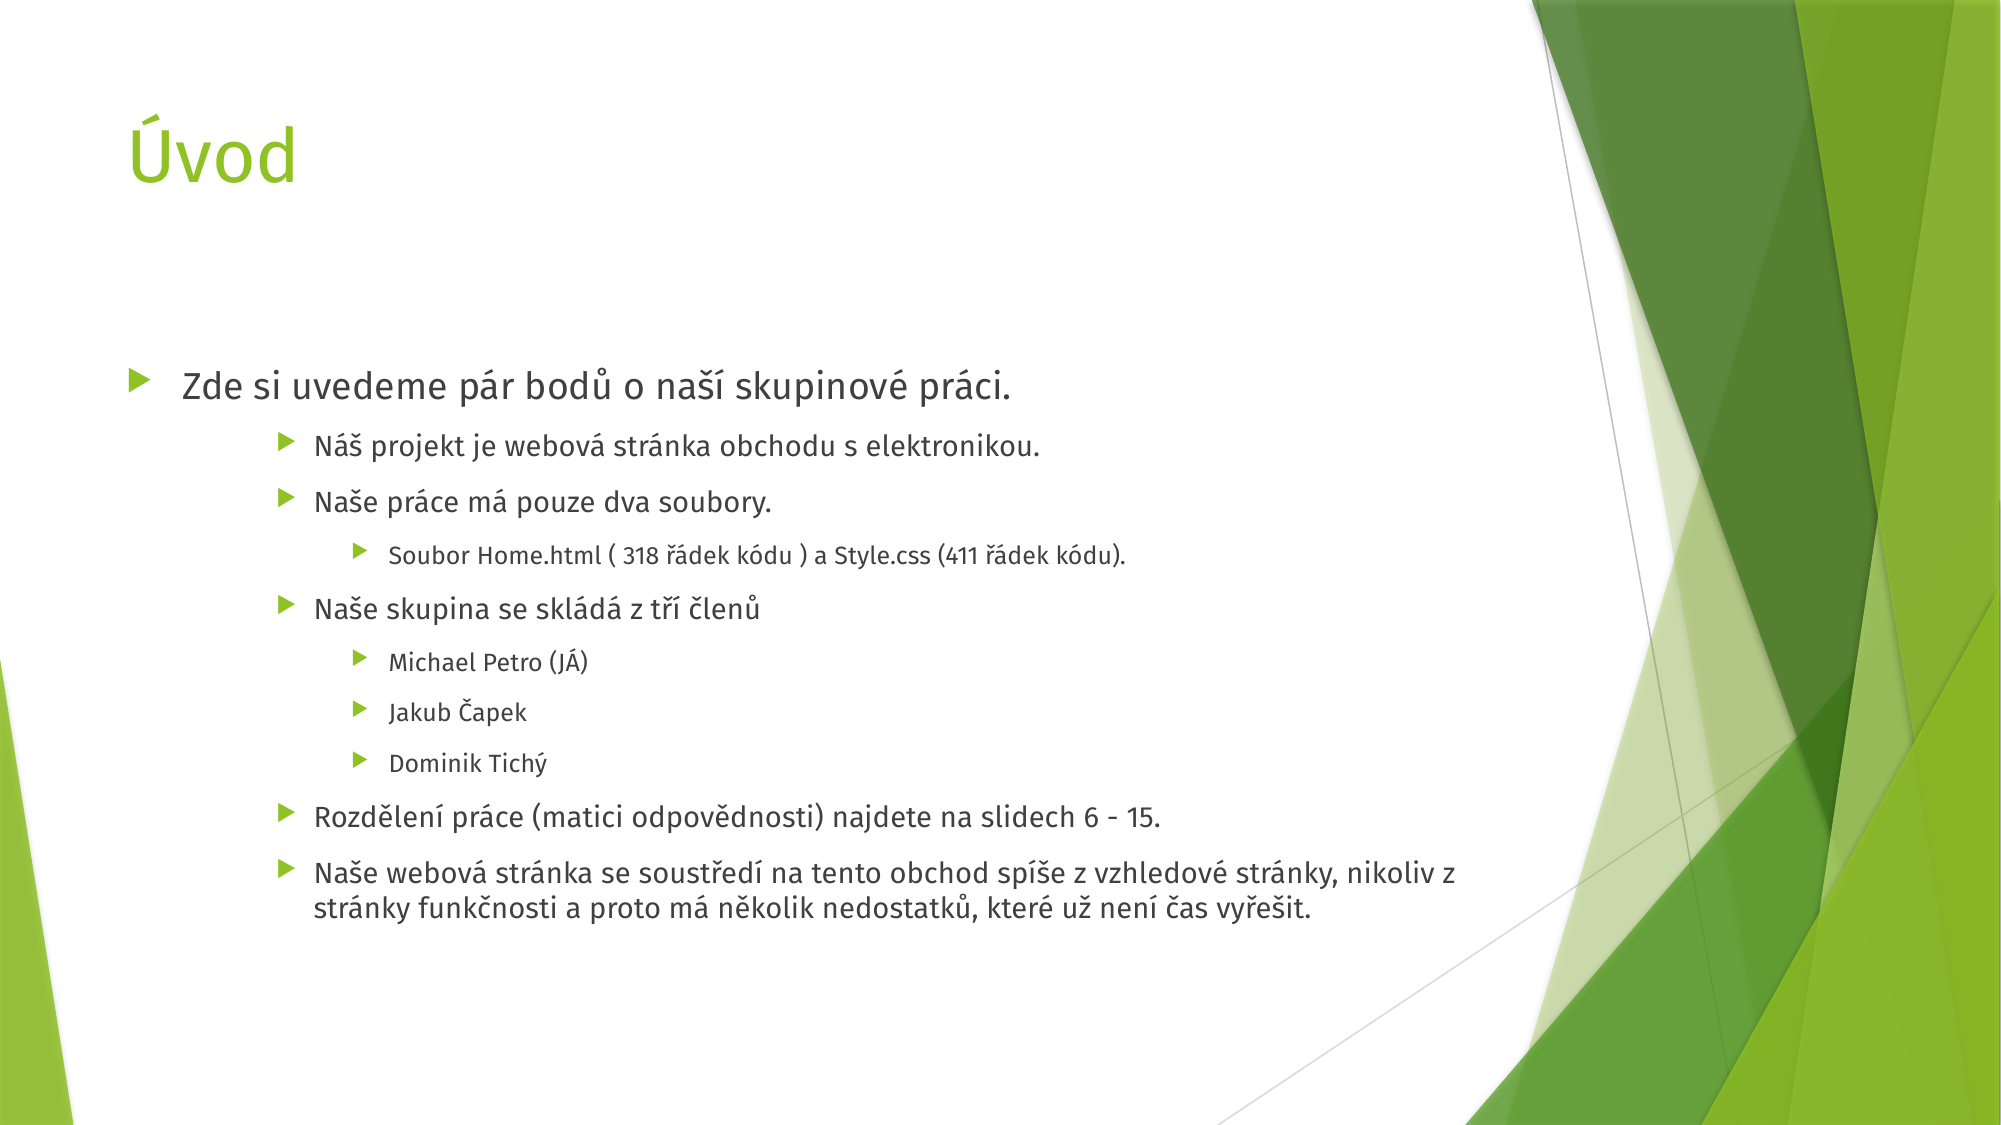

# Úvod
Zde si uvedeme pár bodů o naší skupinové práci.
Náš projekt je webová stránka obchodu s elektronikou.
Naše práce má pouze dva soubory.
Soubor Home.html ( 318 řádek kódu ) a Style.css (411 řádek kódu).
Naše skupina se skládá z tří členů
Michael Petro (JÁ)
Jakub Čapek
Dominik Tichý
Rozdělení práce (matici odpovědnosti) najdete na slidech 6 - 15.
Naše webová stránka se soustředí na tento obchod spíše z vzhledové stránky, nikoliv z stránky funkčnosti a proto má několik nedostatků, které už není čas vyřešit.